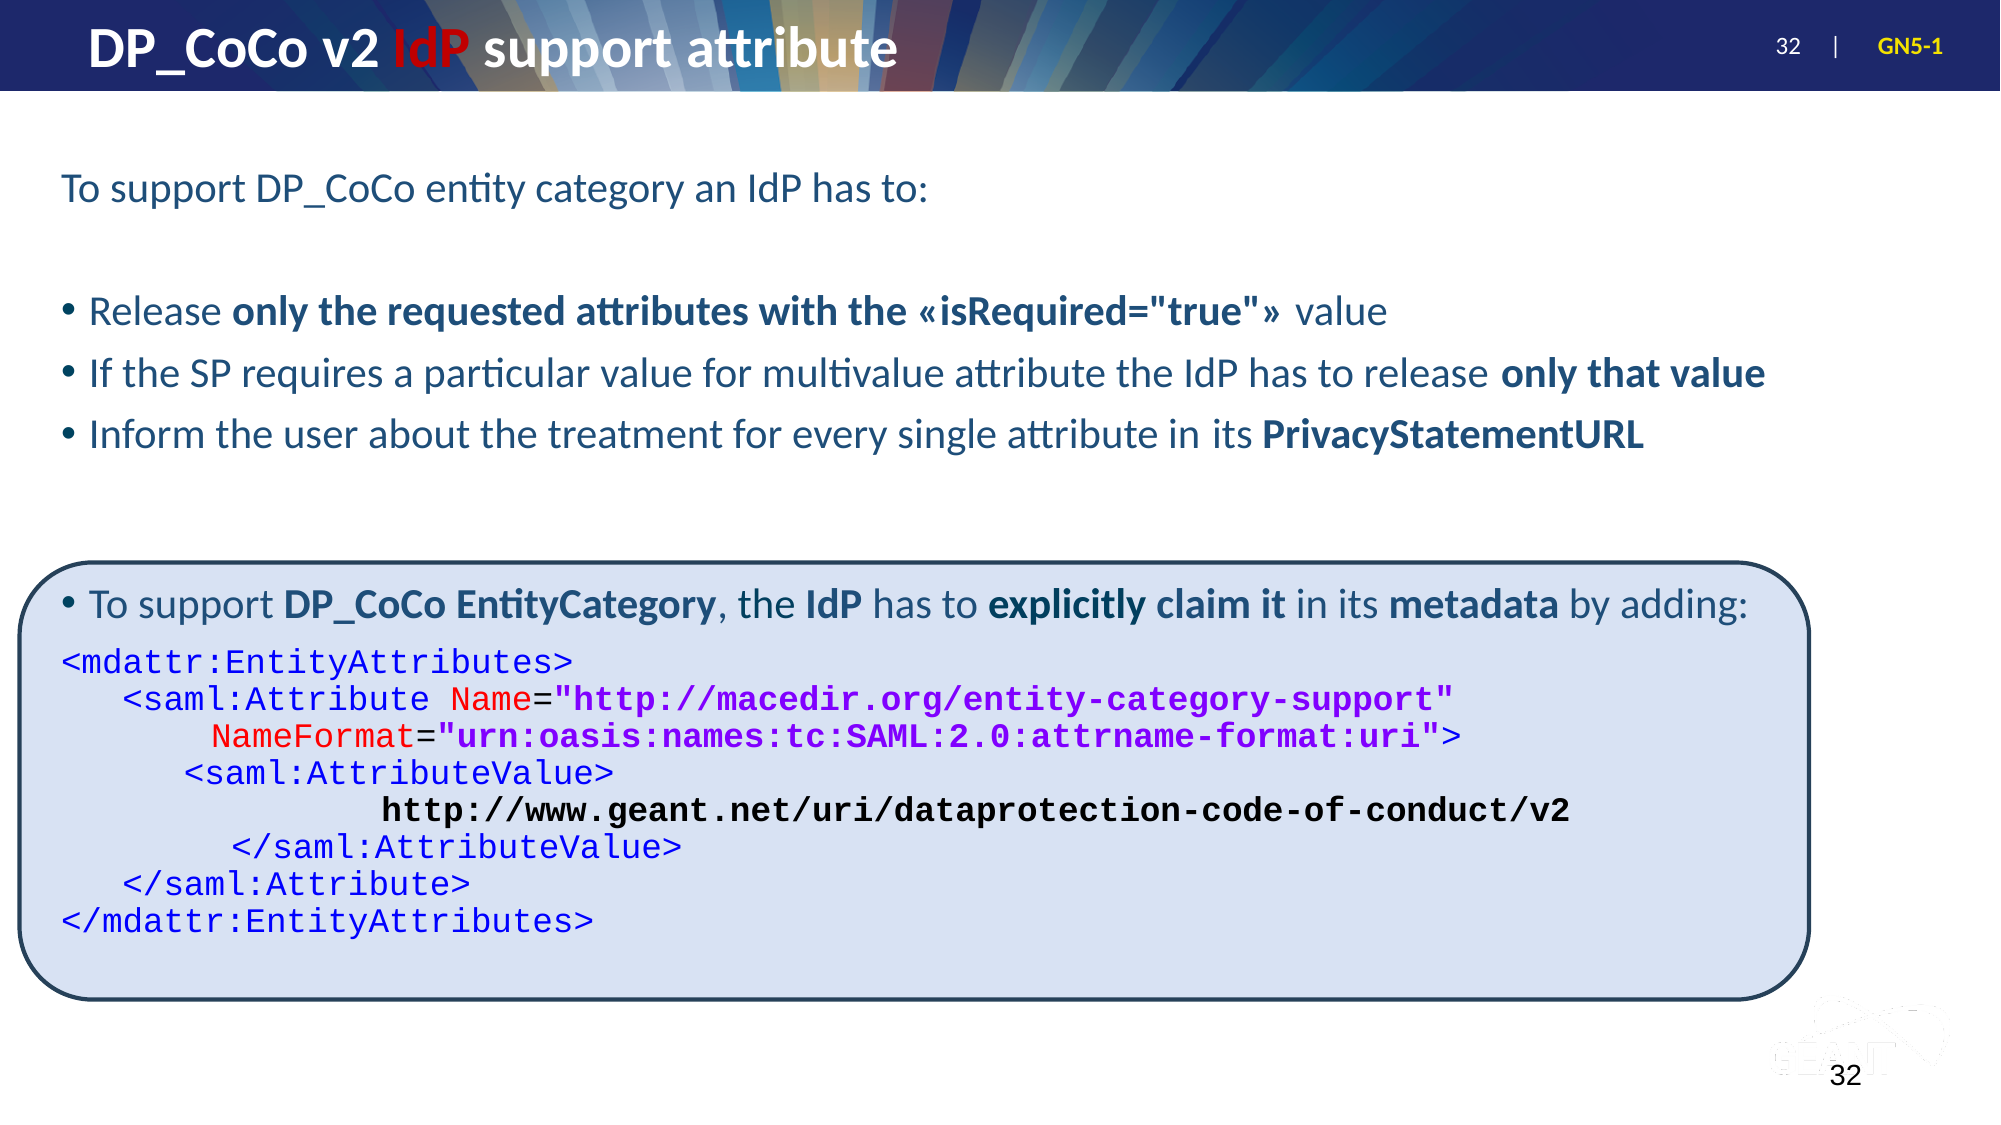

# DP_CoCo v2 IdP support attribute
To support DP_CoCo entity category an IdP has to:

Release only the requested attributes with the «isRequired="true"» value
If the SP requires a particular value for multivalue attribute the IdP has to release only that value
Inform the user about the treatment for every single attribute in its PrivacyStatementURL

To support DP_CoCo EntityCategory, the IdP has to explicitly claim it in its metadata by adding:
<mdattr:EntityAttributes>
   <saml:Attribute Name="http://macedir.org/entity-category-support" 			NameFormat="urn:oasis:names:tc:SAML:2.0:attrname-format:uri">
      <saml:AttributeValue>
		 http://www.geant.net/uri/dataprotection-code-of-conduct/v2
	 </saml:AttributeValue>
   </saml:Attribute>
</mdattr:EntityAttributes>

32